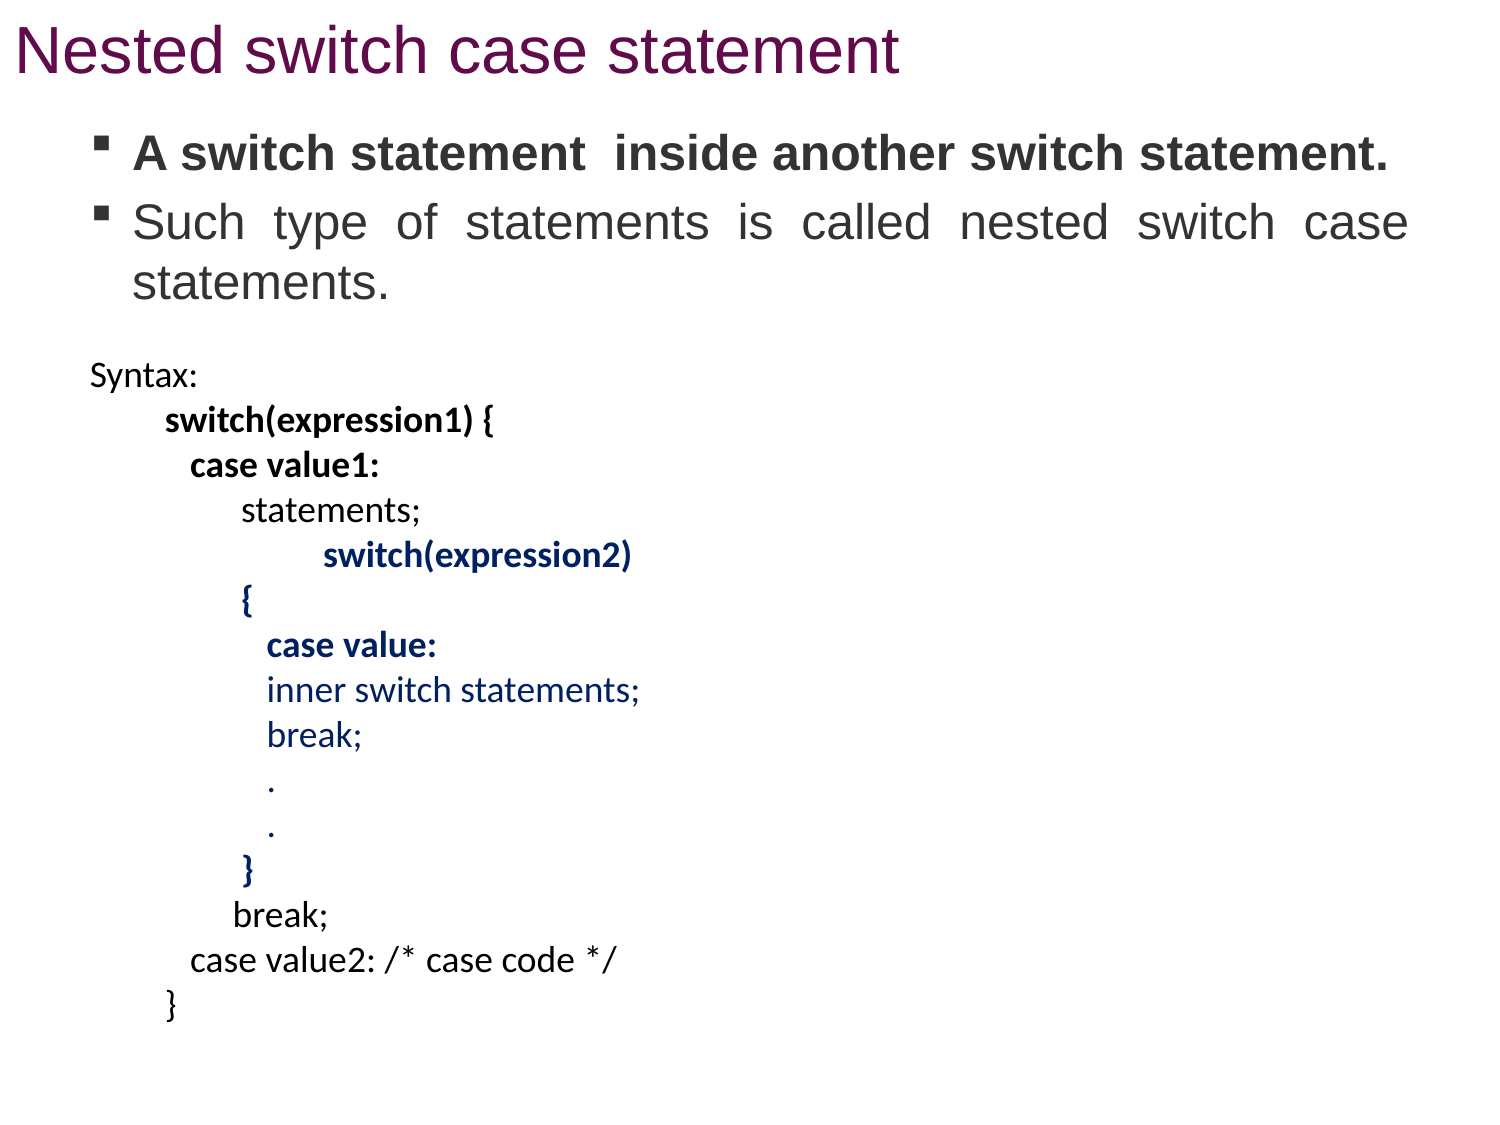

Nested switch case statement
A switch statement  inside another switch statement.
Such type of statements is called nested switch case statements.
Syntax:
switch(expression1) {
   case value1:
         statements;
	 switch(expression2)
         {
            case value:
            inner switch statements;
            break;
            .
            .
         }
        break;
   case value2: /* case code */
}